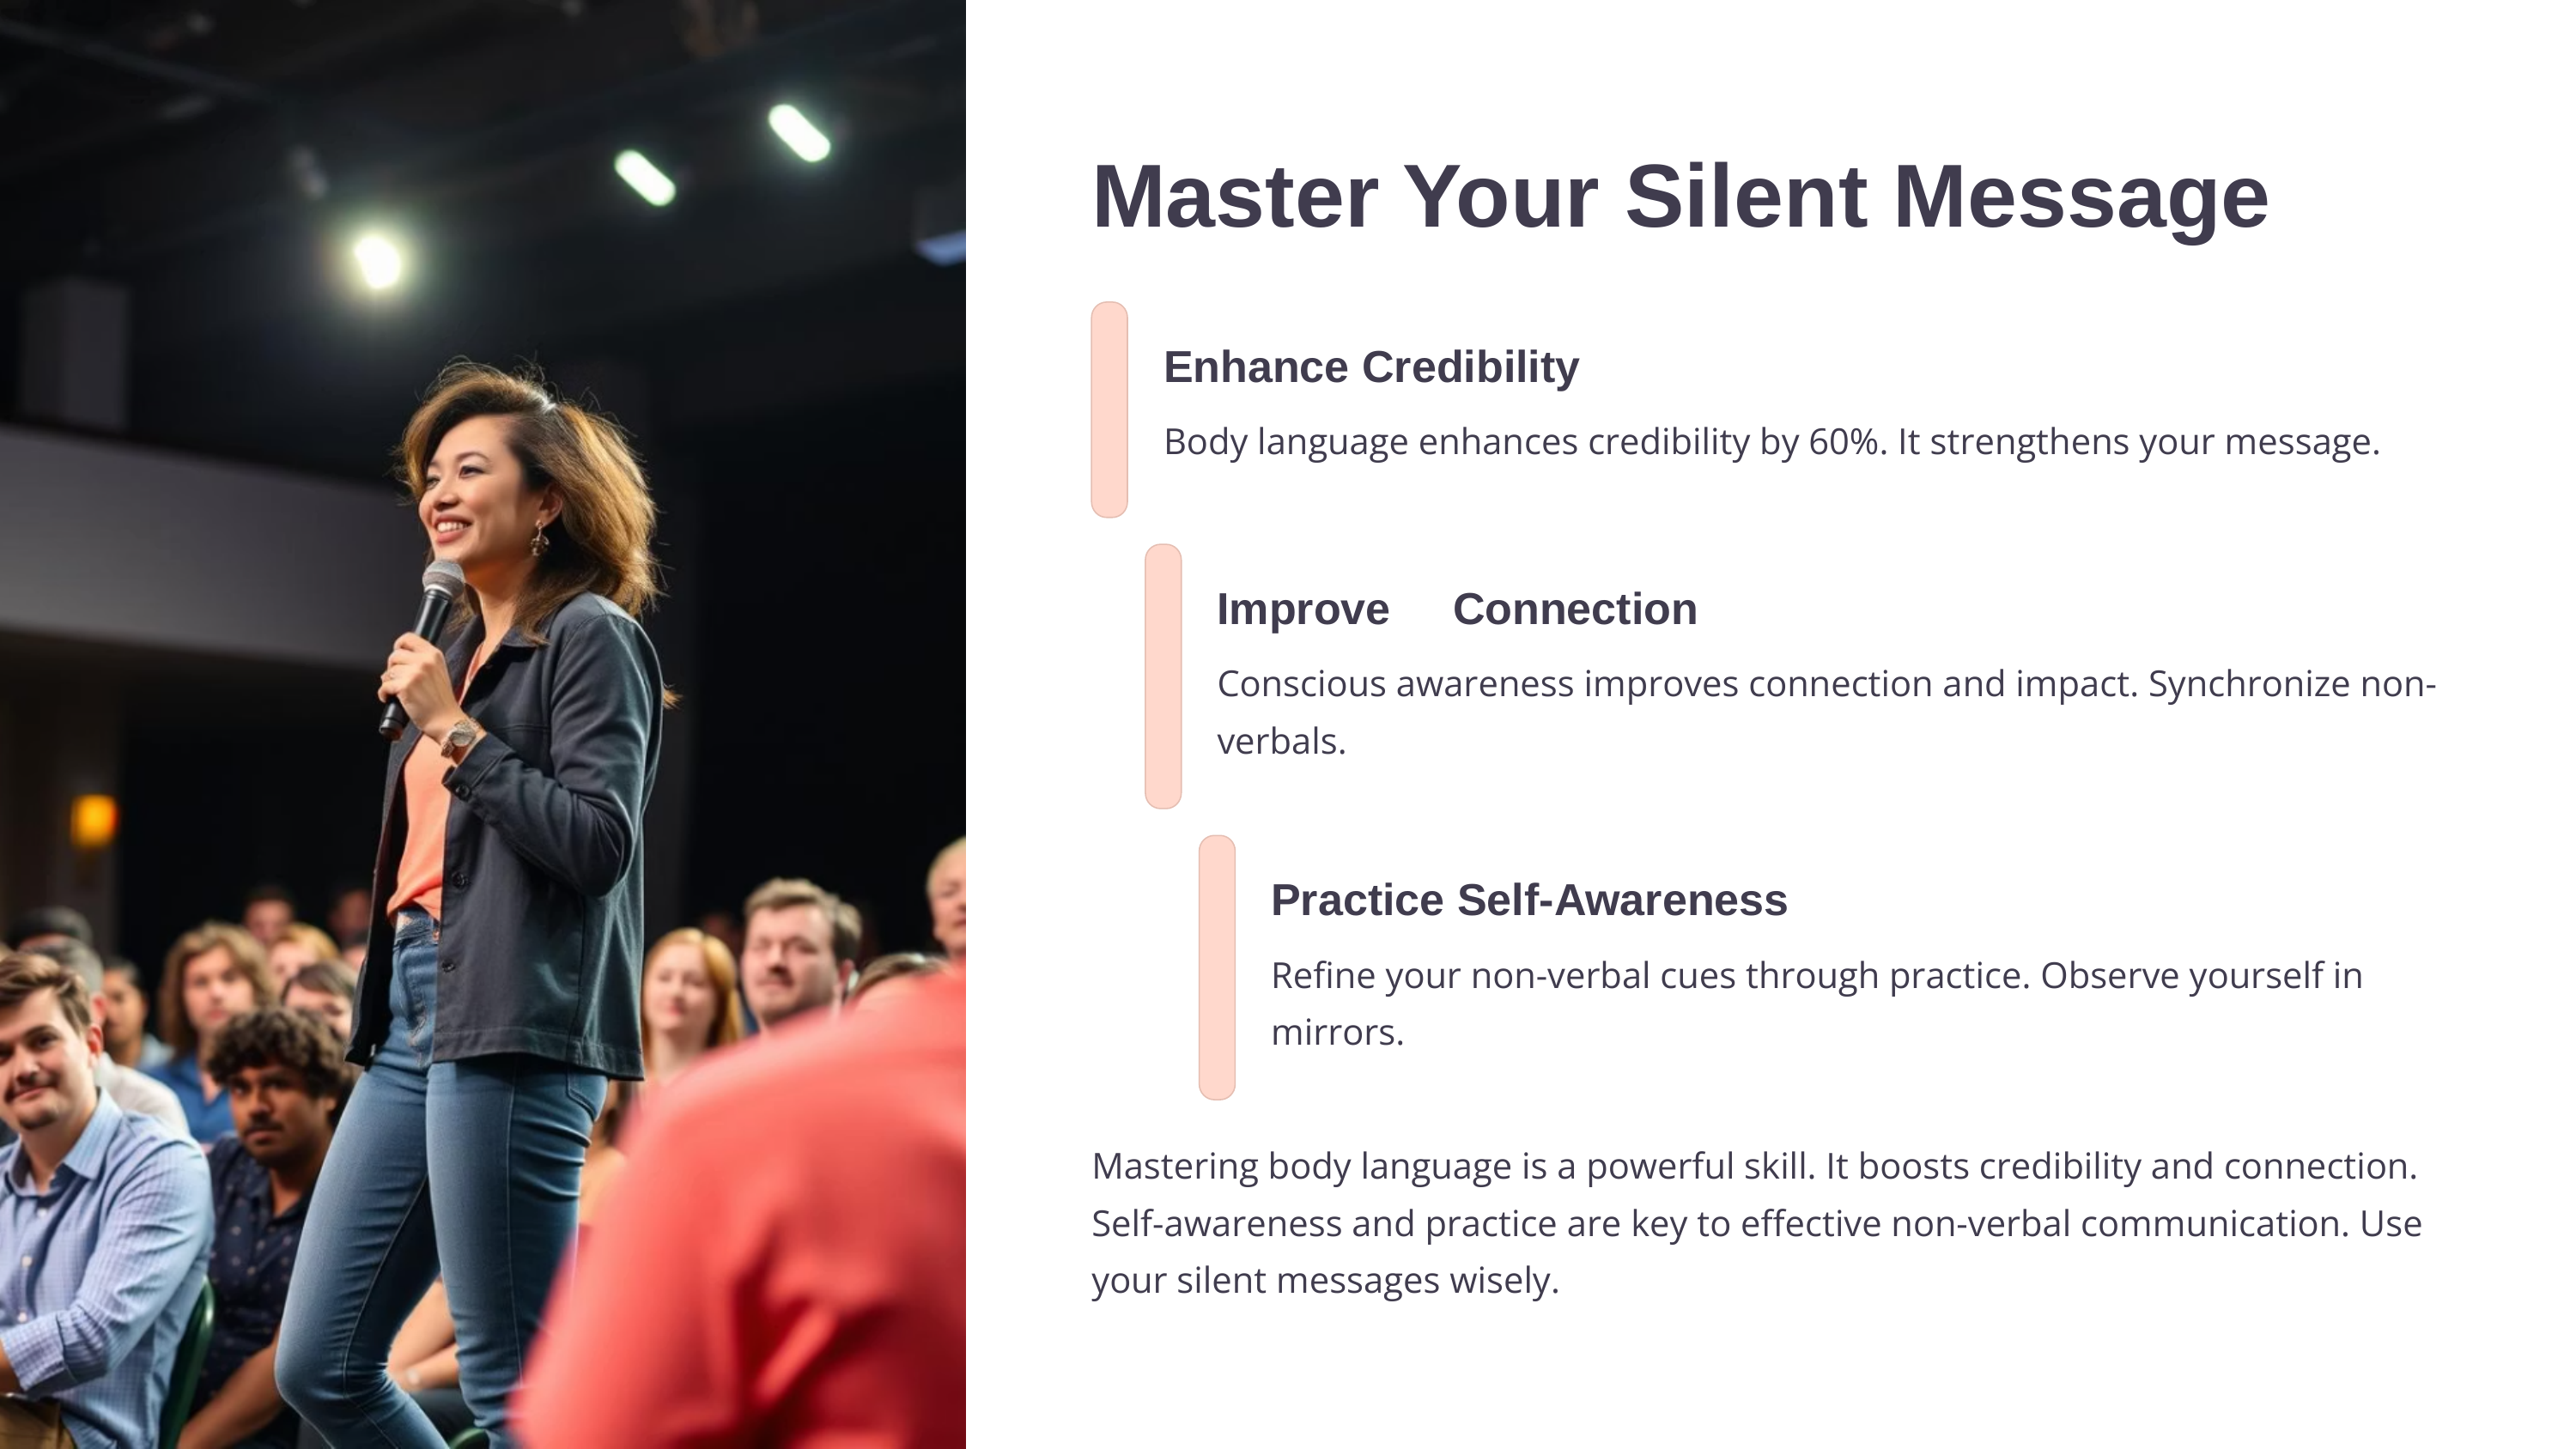

Master Your Silent Message

Enhance Credibility
Body language enhances credibility by 60%. It strengthens your message.

Improve     Connection
Conscious awareness improves connection and impact. Synchronize non-verbals.

Practice Self-Awareness
Refine your non-verbal cues through practice. Observe yourself in mirrors.
Mastering body language is a powerful skill. It boosts credibility and connection. Self-awareness and practice are key to effective non-verbal communication. Use your silent messages wisely.